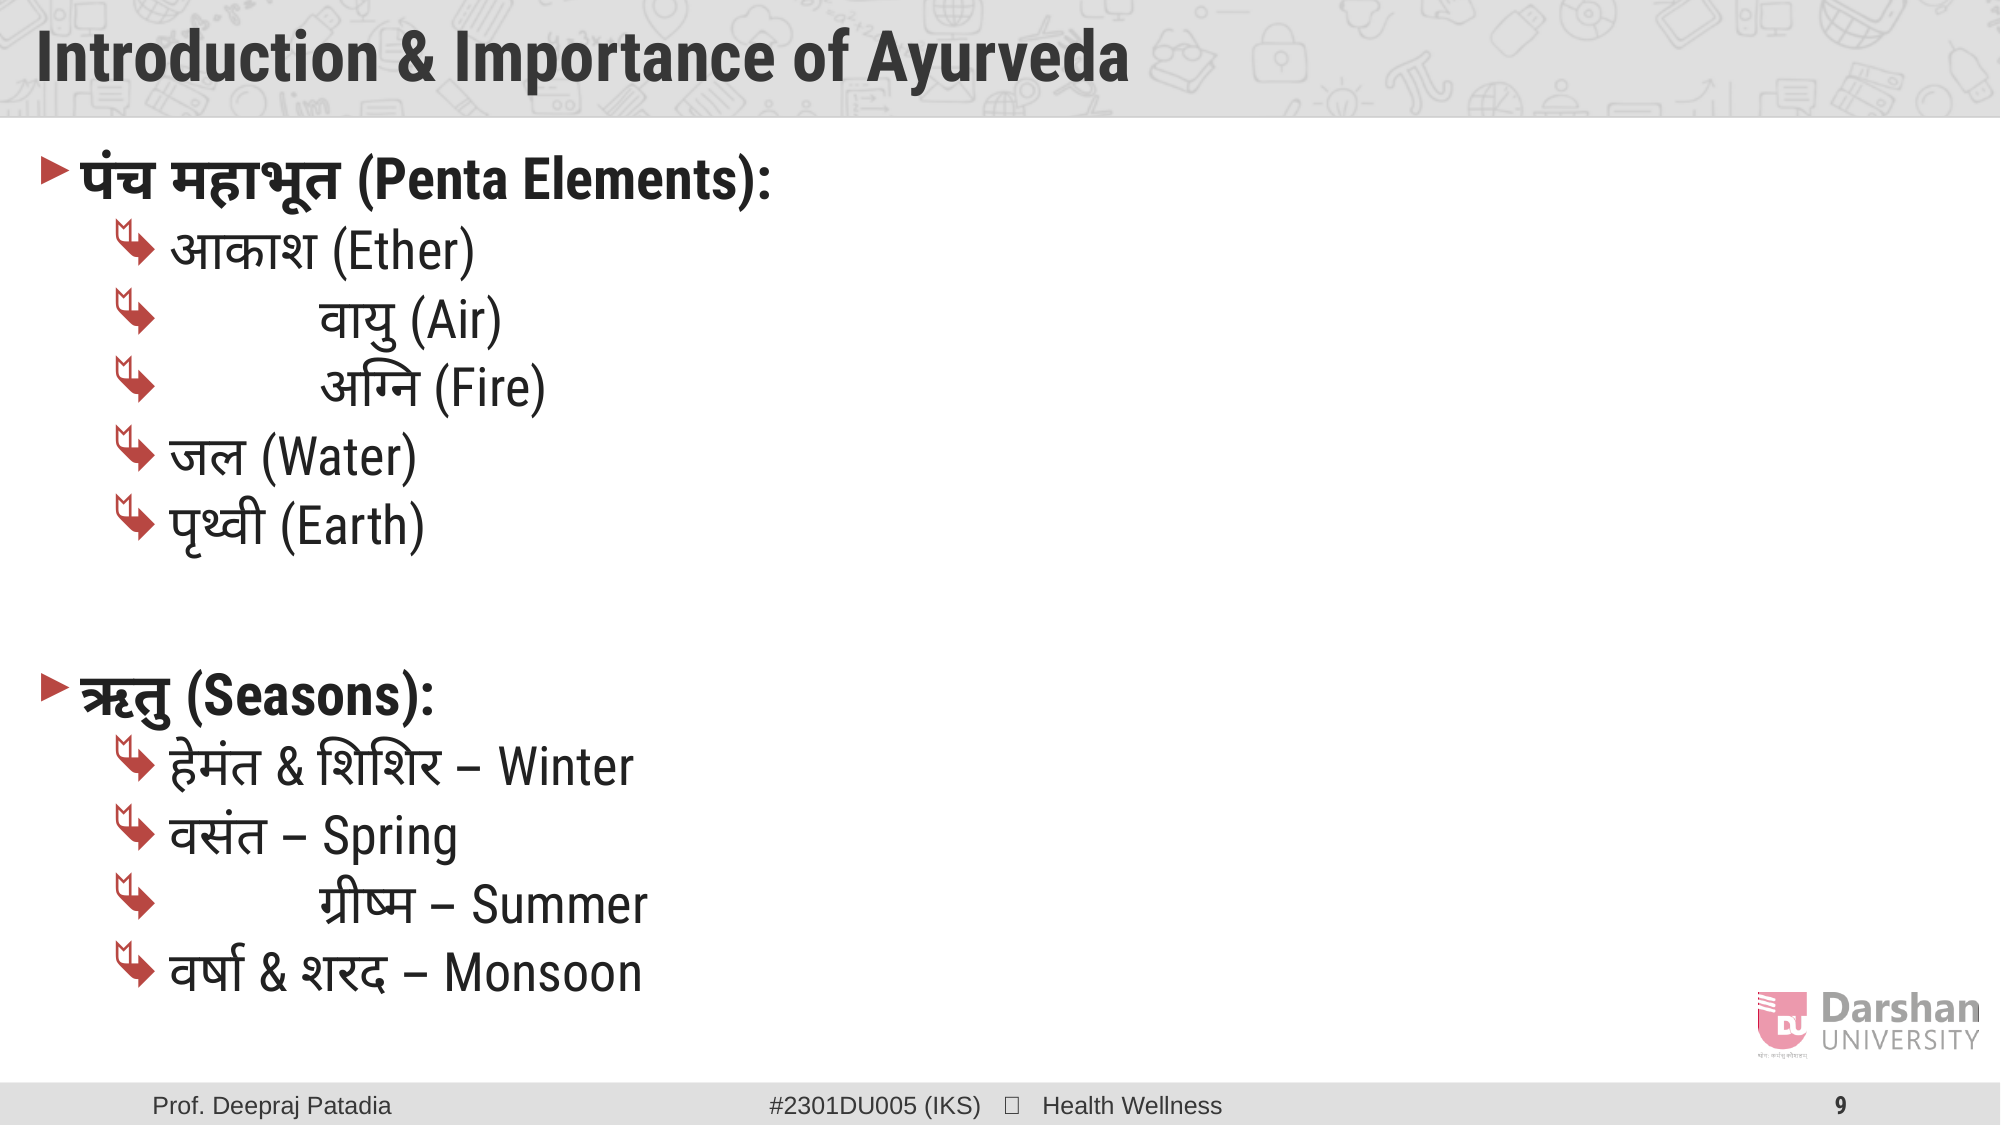

# Introduction & Importance of Ayurveda
पंच महाभूत (Penta Elements):
आकाश (Ether)
	वायु (Air)
	अग्नि (Fire)
जल (Water)
पृथ्वी (Earth)

ऋतु (Seasons):
हेमंत & शिशिर – Winter
वसंत – Spring
	ग्रीष्म – Summer
वर्षा & शरद – Monsoon